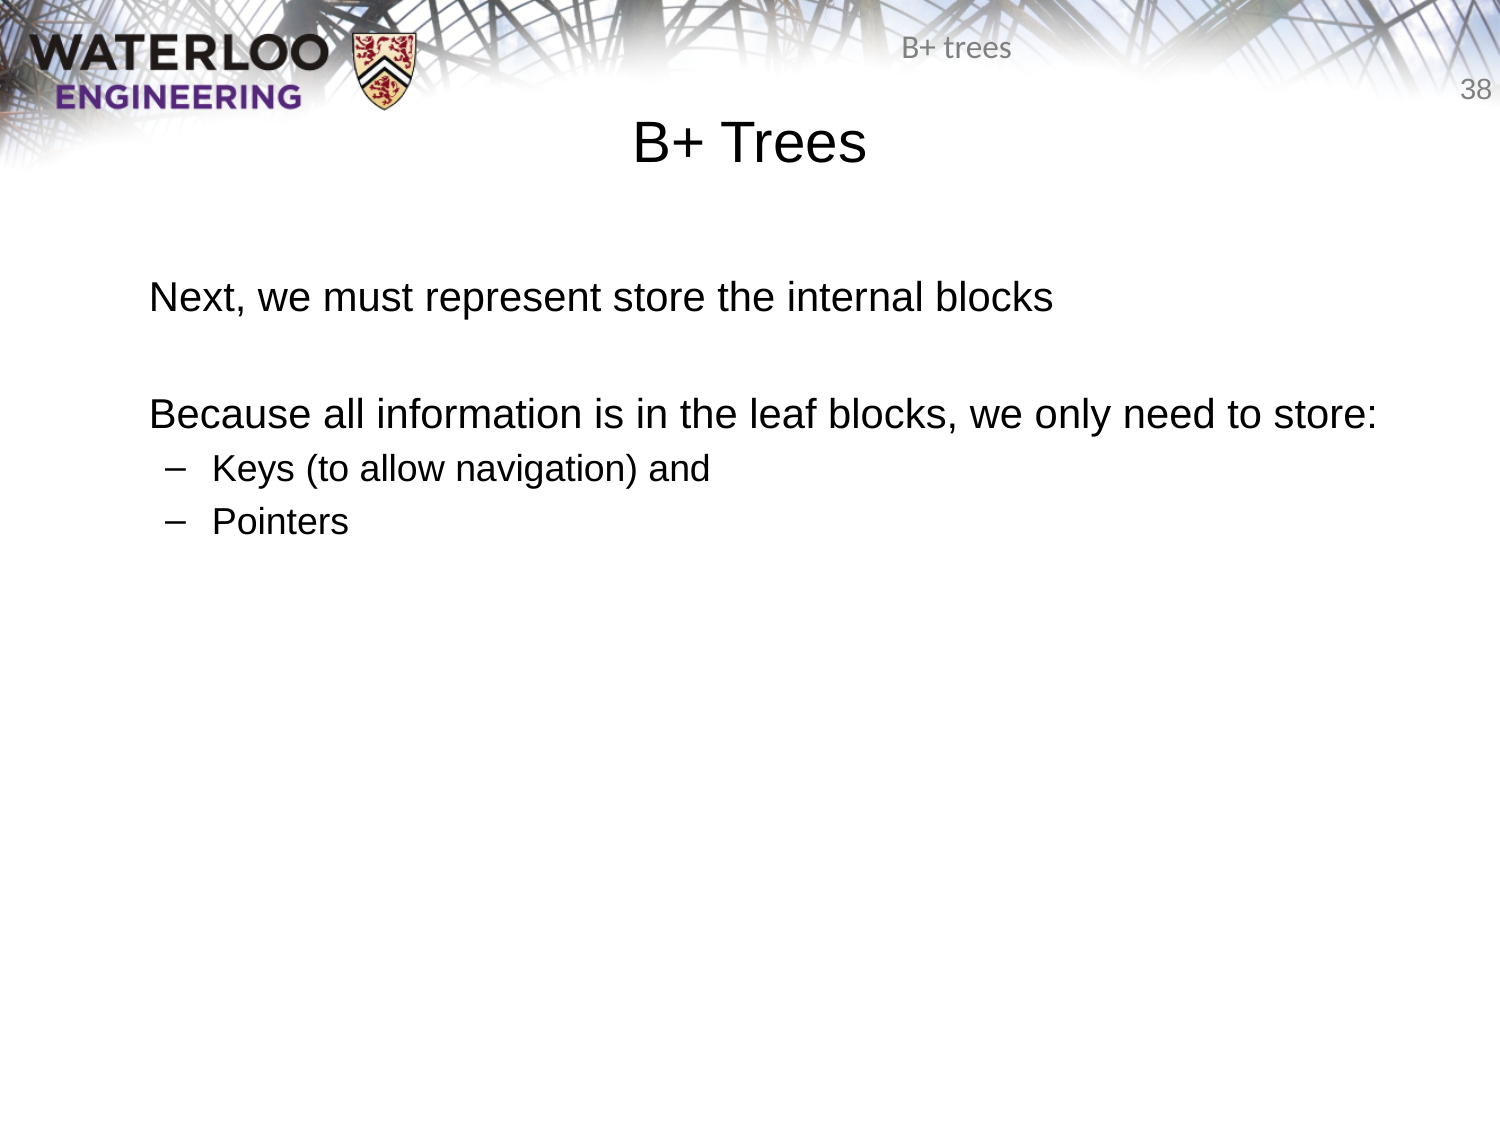

# B+ Trees
	Next, we must represent store the internal blocks

	Because all information is in the leaf blocks, we only need to store:
Keys (to allow navigation) and
Pointers